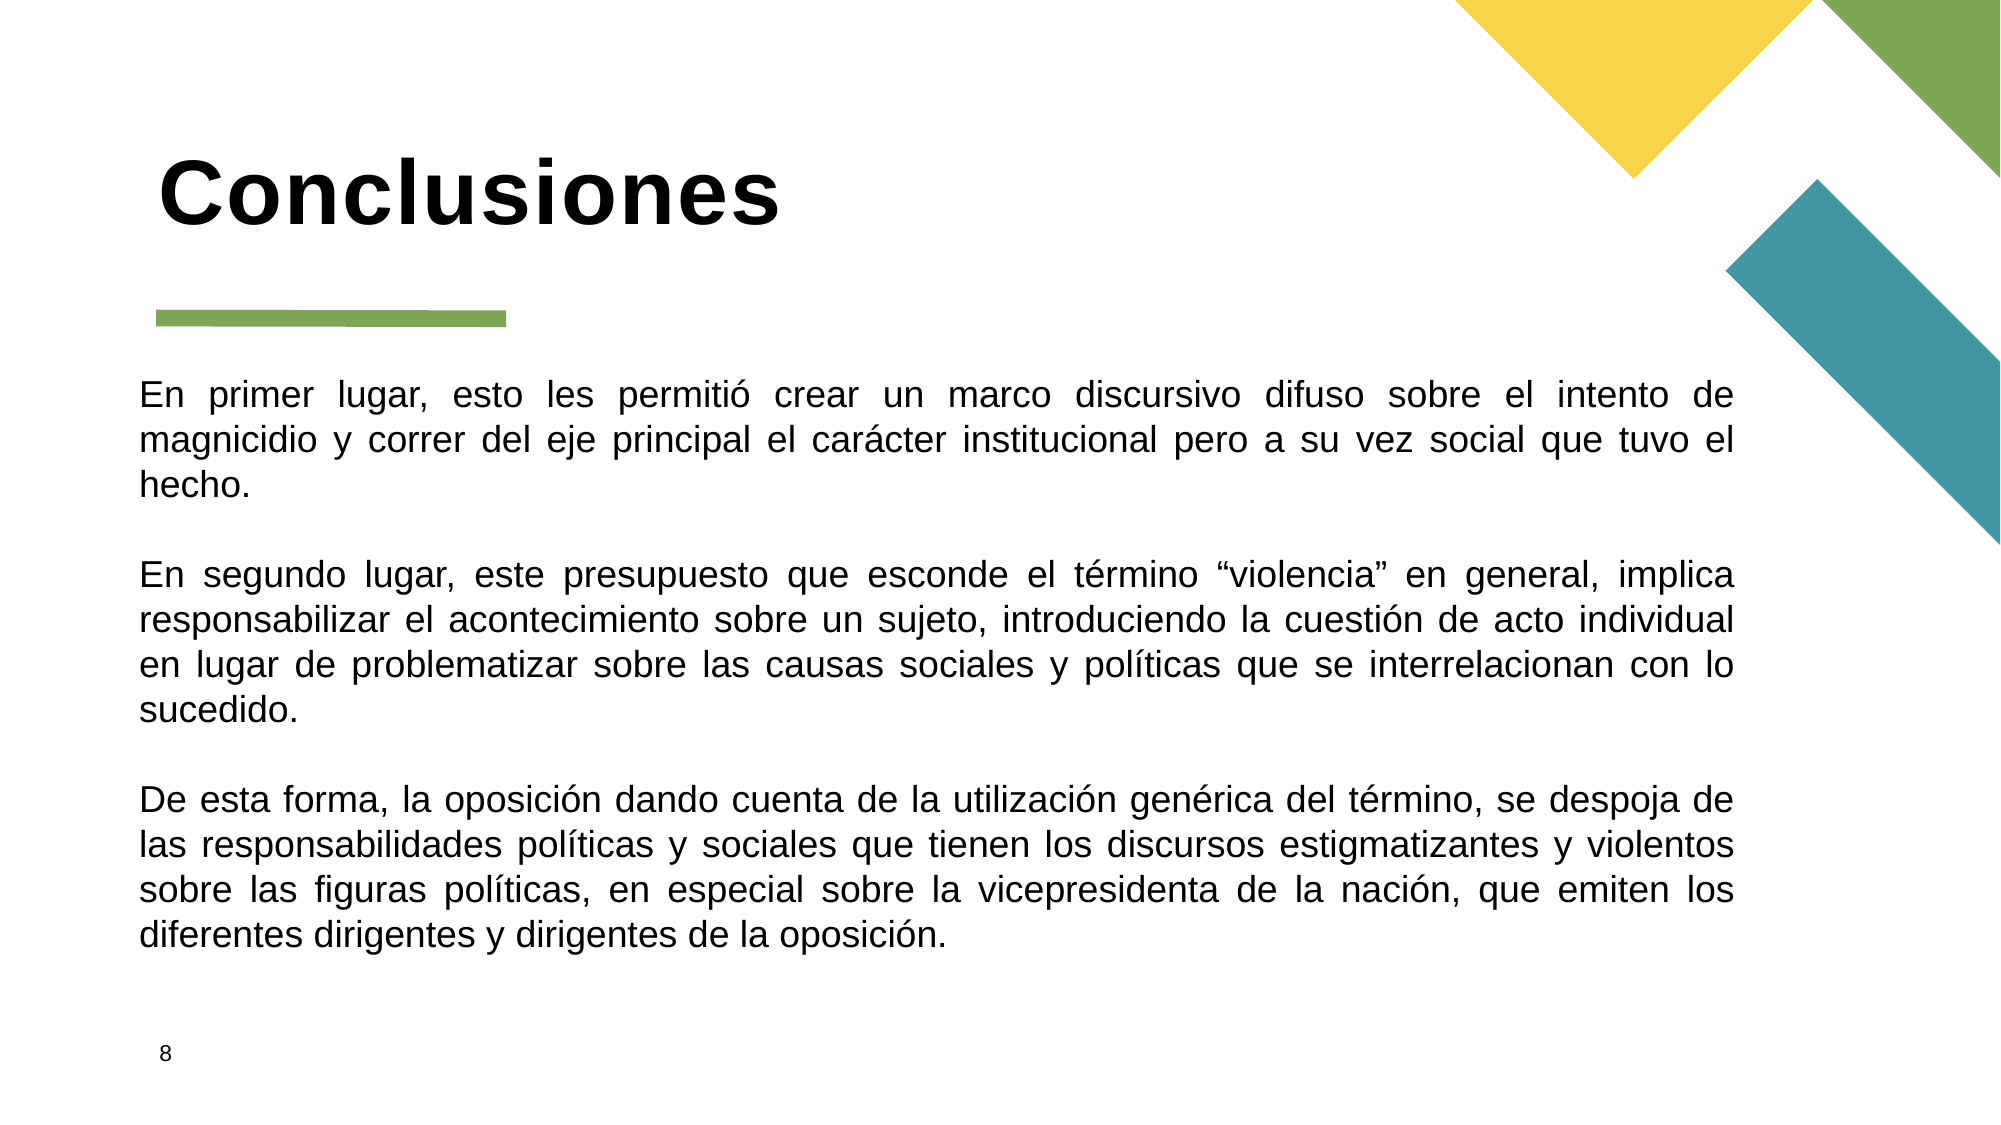

# Conclusiones
En primer lugar, esto les permitió crear un marco discursivo difuso sobre el intento de magnicidio y correr del eje principal el carácter institucional pero a su vez social que tuvo el hecho.

En segundo lugar, este presupuesto que esconde el término “violencia” en general, implica responsabilizar el acontecimiento sobre un sujeto, introduciendo la cuestión de acto individual en lugar de problematizar sobre las causas sociales y políticas que se interrelacionan con lo sucedido.

De esta forma, la oposición dando cuenta de la utilización genérica del término, se despoja de las responsabilidades políticas y sociales que tienen los discursos estigmatizantes y violentos sobre las figuras políticas, en especial sobre la vicepresidenta de la nación, que emiten los diferentes dirigentes y dirigentes de la oposición.

8